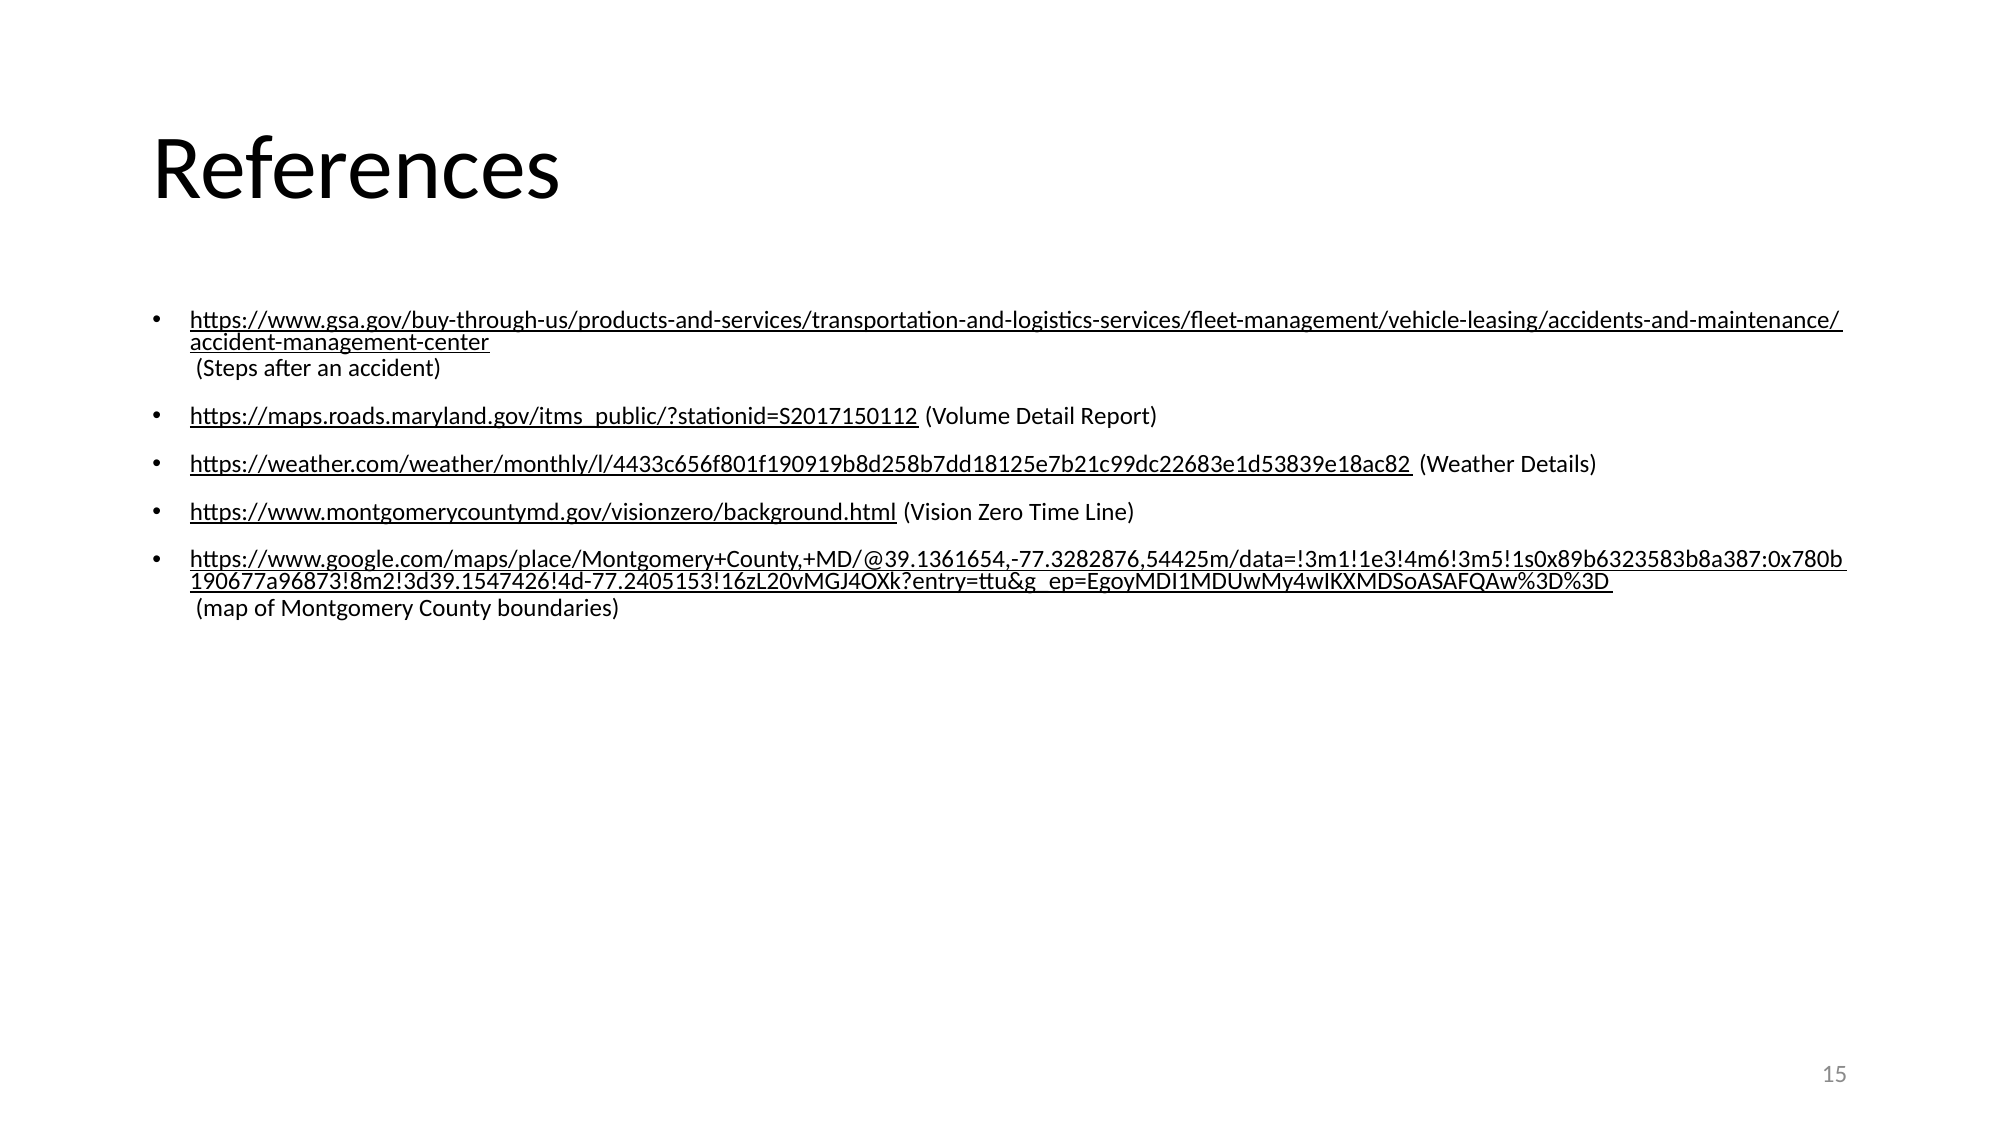

# References
https://www.gsa.gov/buy-through-us/products-and-services/transportation-and-logistics-services/fleet-management/vehicle-leasing/accidents-and-maintenance/accident-management-center (Steps after an accident)
https://maps.roads.maryland.gov/itms_public/?stationid=S2017150112 (Volume Detail Report)
https://weather.com/weather/monthly/l/4433c656f801f190919b8d258b7dd18125e7b21c99dc22683e1d53839e18ac82 (Weather Details)
https://www.montgomerycountymd.gov/visionzero/background.html (Vision Zero Time Line)
https://www.google.com/maps/place/Montgomery+County,+MD/@39.1361654,-77.3282876,54425m/data=!3m1!1e3!4m6!3m5!1s0x89b6323583b8a387:0x780b190677a96873!8m2!3d39.1547426!4d-77.2405153!16zL20vMGJ4OXk?entry=ttu&g_ep=EgoyMDI1MDUwMy4wIKXMDSoASAFQAw%3D%3D (map of Montgomery County boundaries)
15